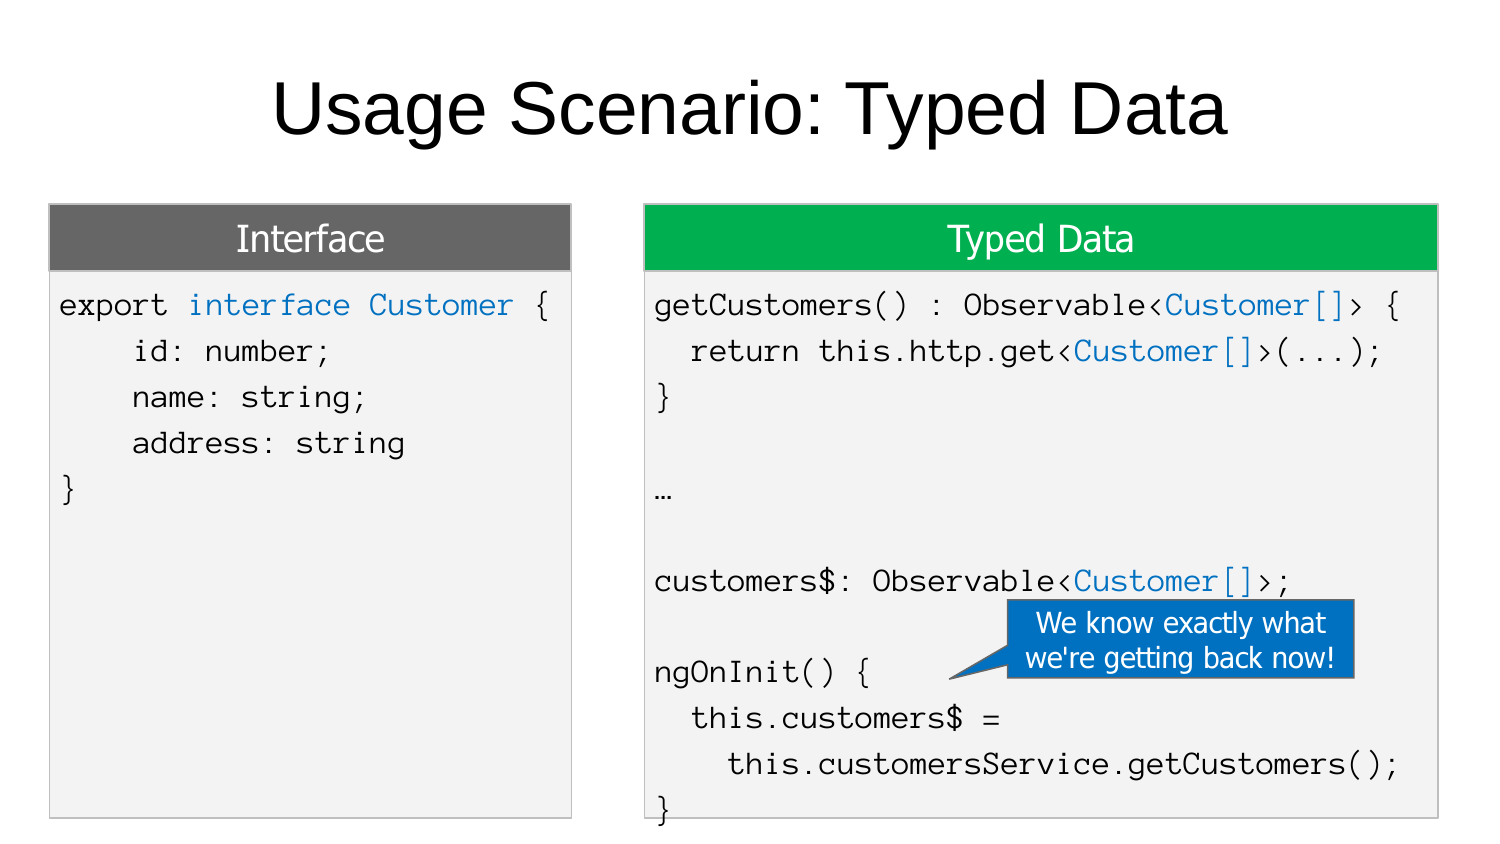

# Usage Scenario: Typed Data
Interface
Typed Data
getCustomers() : Observable<Customer[]> {
  return this.http.get<Customer[]>(...);
}

…
customers$: Observable<Customer[]>;
ngOnInit() {
  this.customers$ =
    this.customersService.getCustomers();
}

export interface Customer {
    id: number;
    name: string;
    address: string
}

We know exactly what we're getting back now!